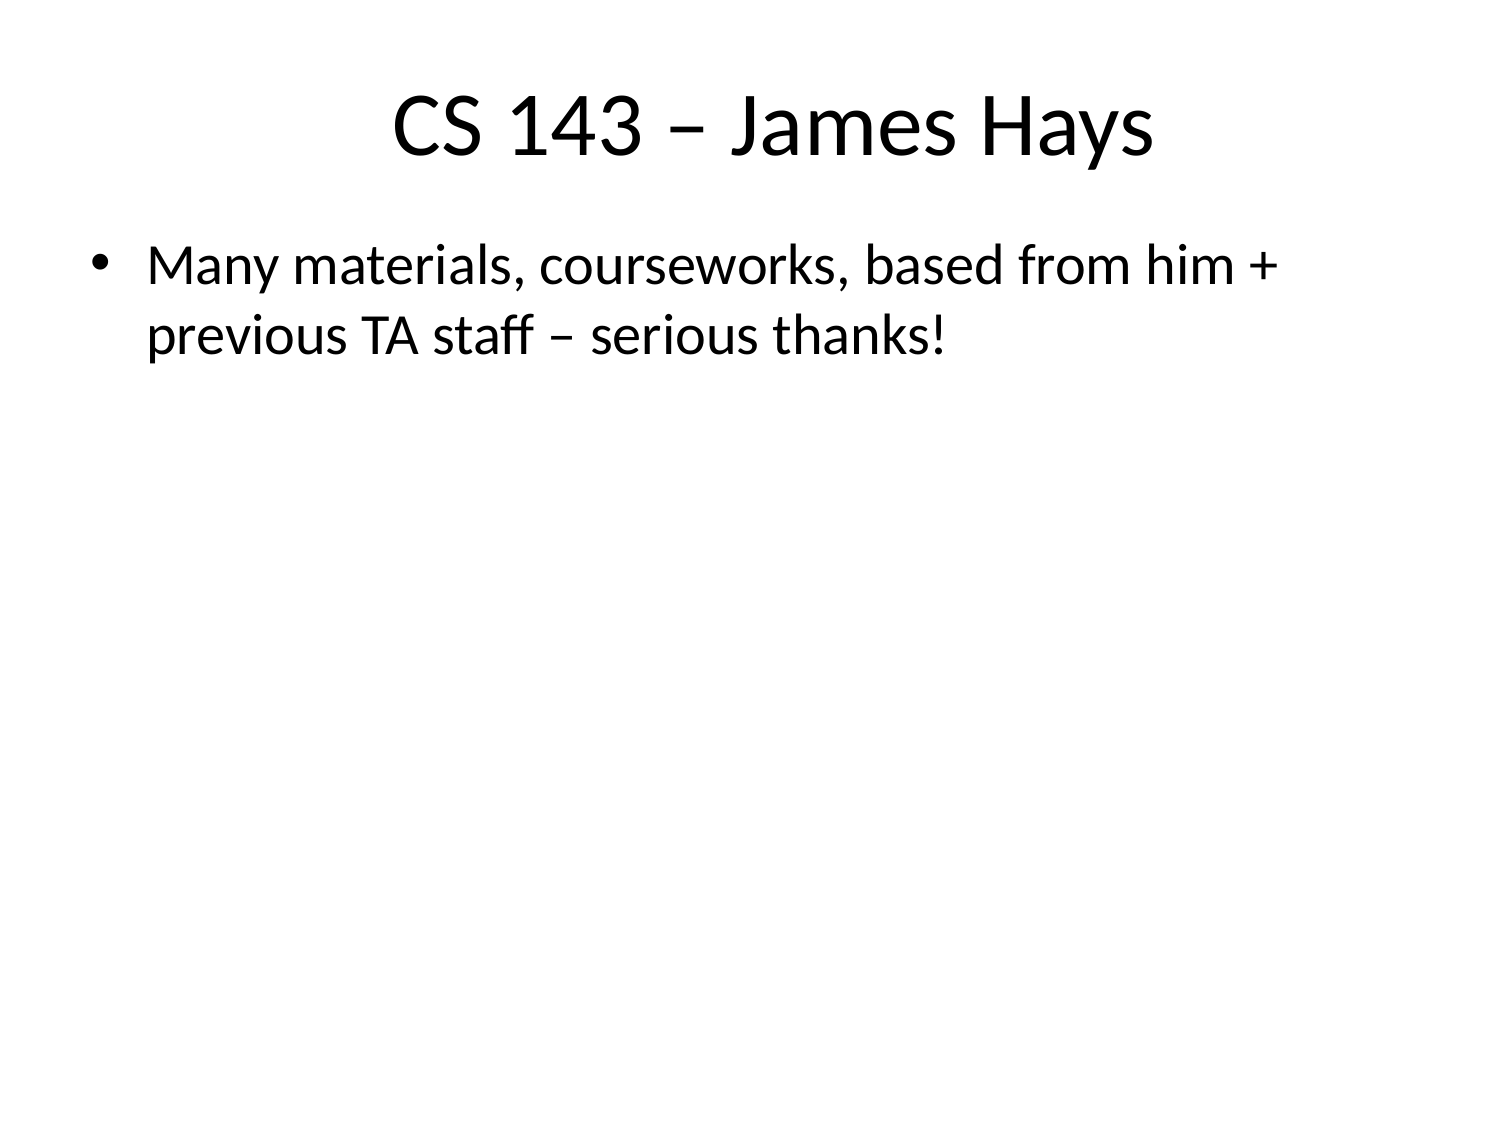

CS 143 – James Hays

Many materials, courseworks, based from him + previous TA staff – serious thanks!